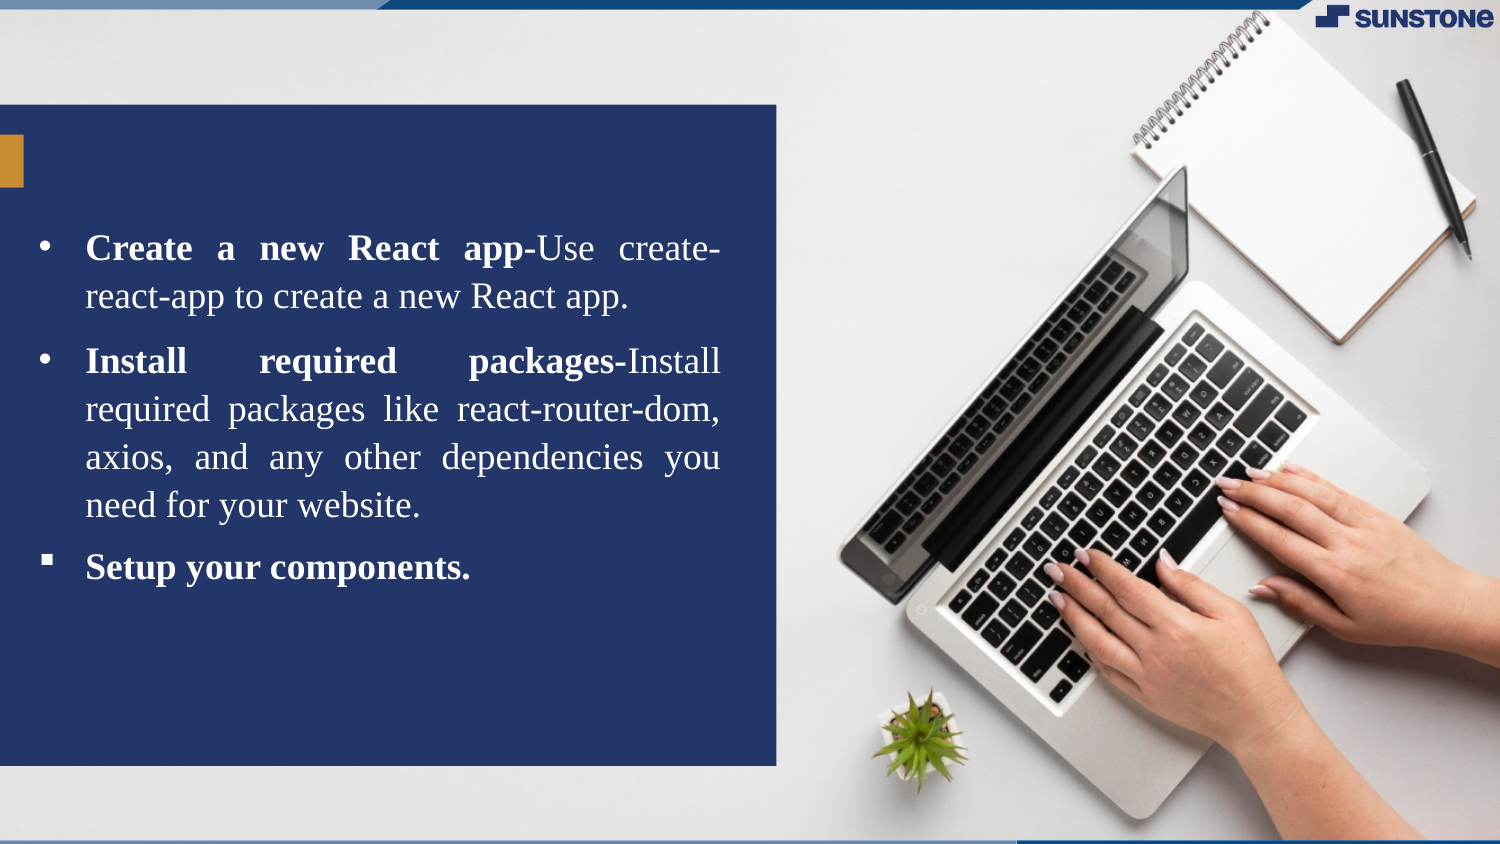

#
Create a new React app-Use create-react-app to create a new React app.
Install required packages-Install required packages like react-router-dom, axios, and any other dependencies you need for your website.
Setup your components.